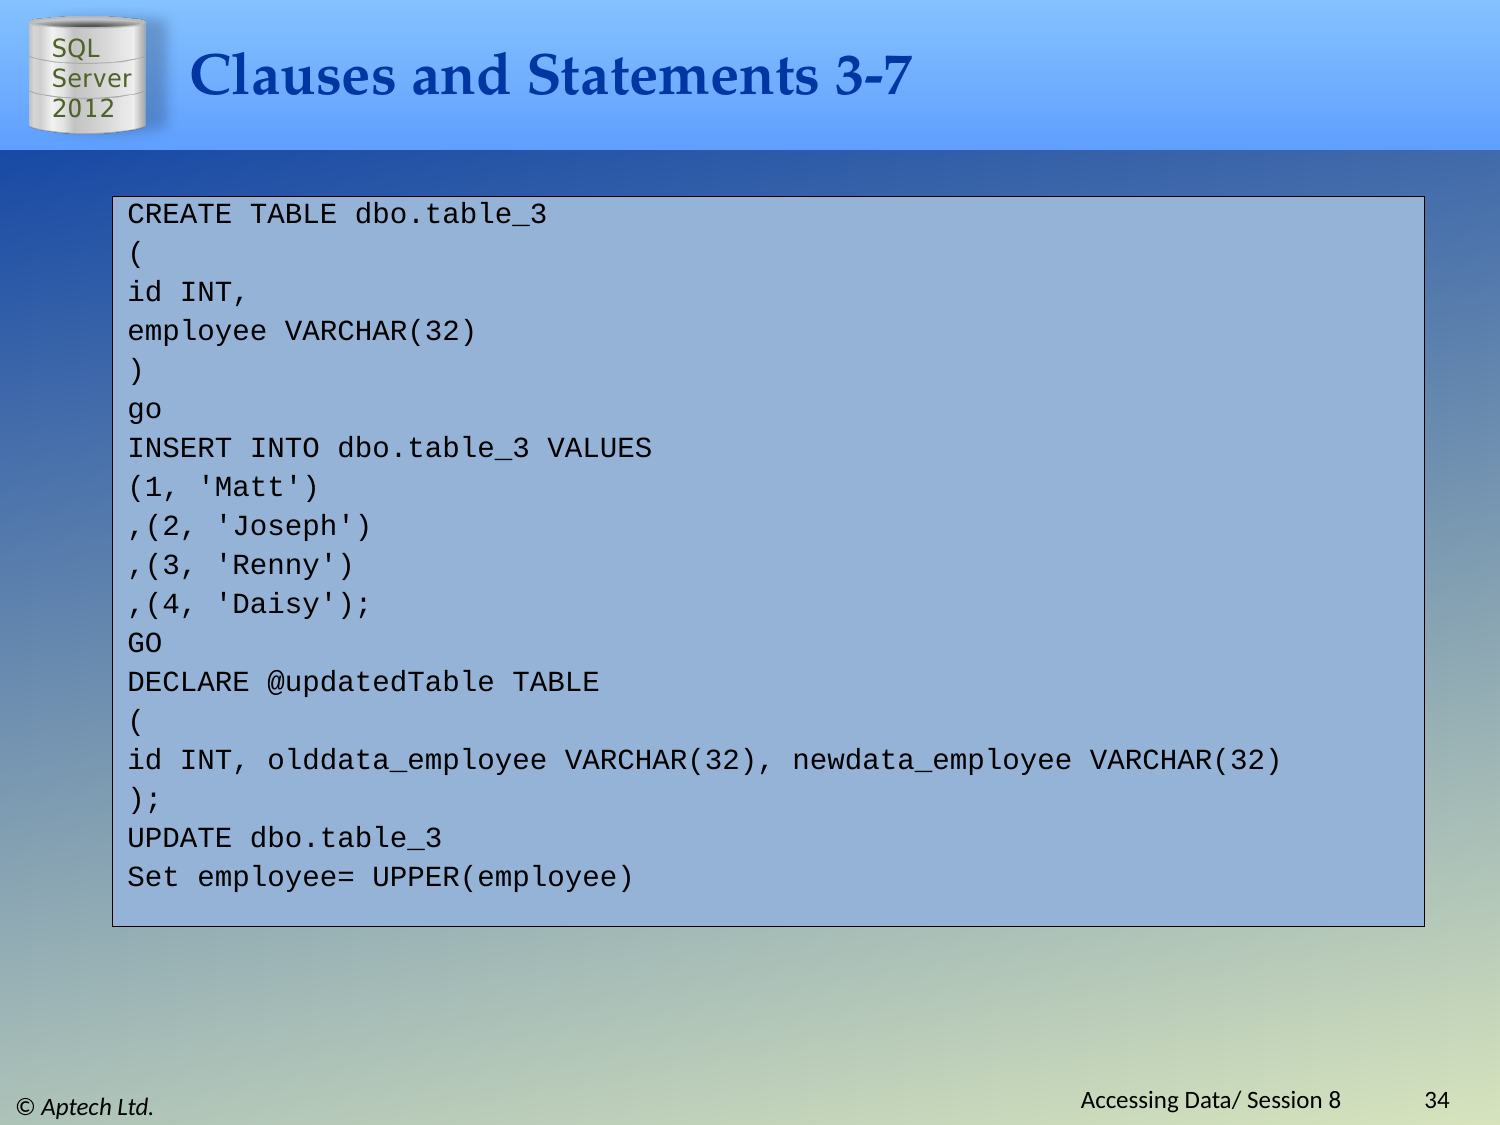

# Clauses and Statements 3-7
CREATE TABLE dbo.table_3
(
id INT,
employee VARCHAR(32)
)
go
INSERT INTO dbo.table_3 VALUES
(1, 'Matt')
,(2, 'Joseph')
,(3, 'Renny')
,(4, 'Daisy');
GO
DECLARE @updatedTable TABLE
(
id INT, olddata_employee VARCHAR(32), newdata_employee VARCHAR(32)
);
UPDATE dbo.table_3
Set employee= UPPER(employee)

Accessing Data/ Session 8
34